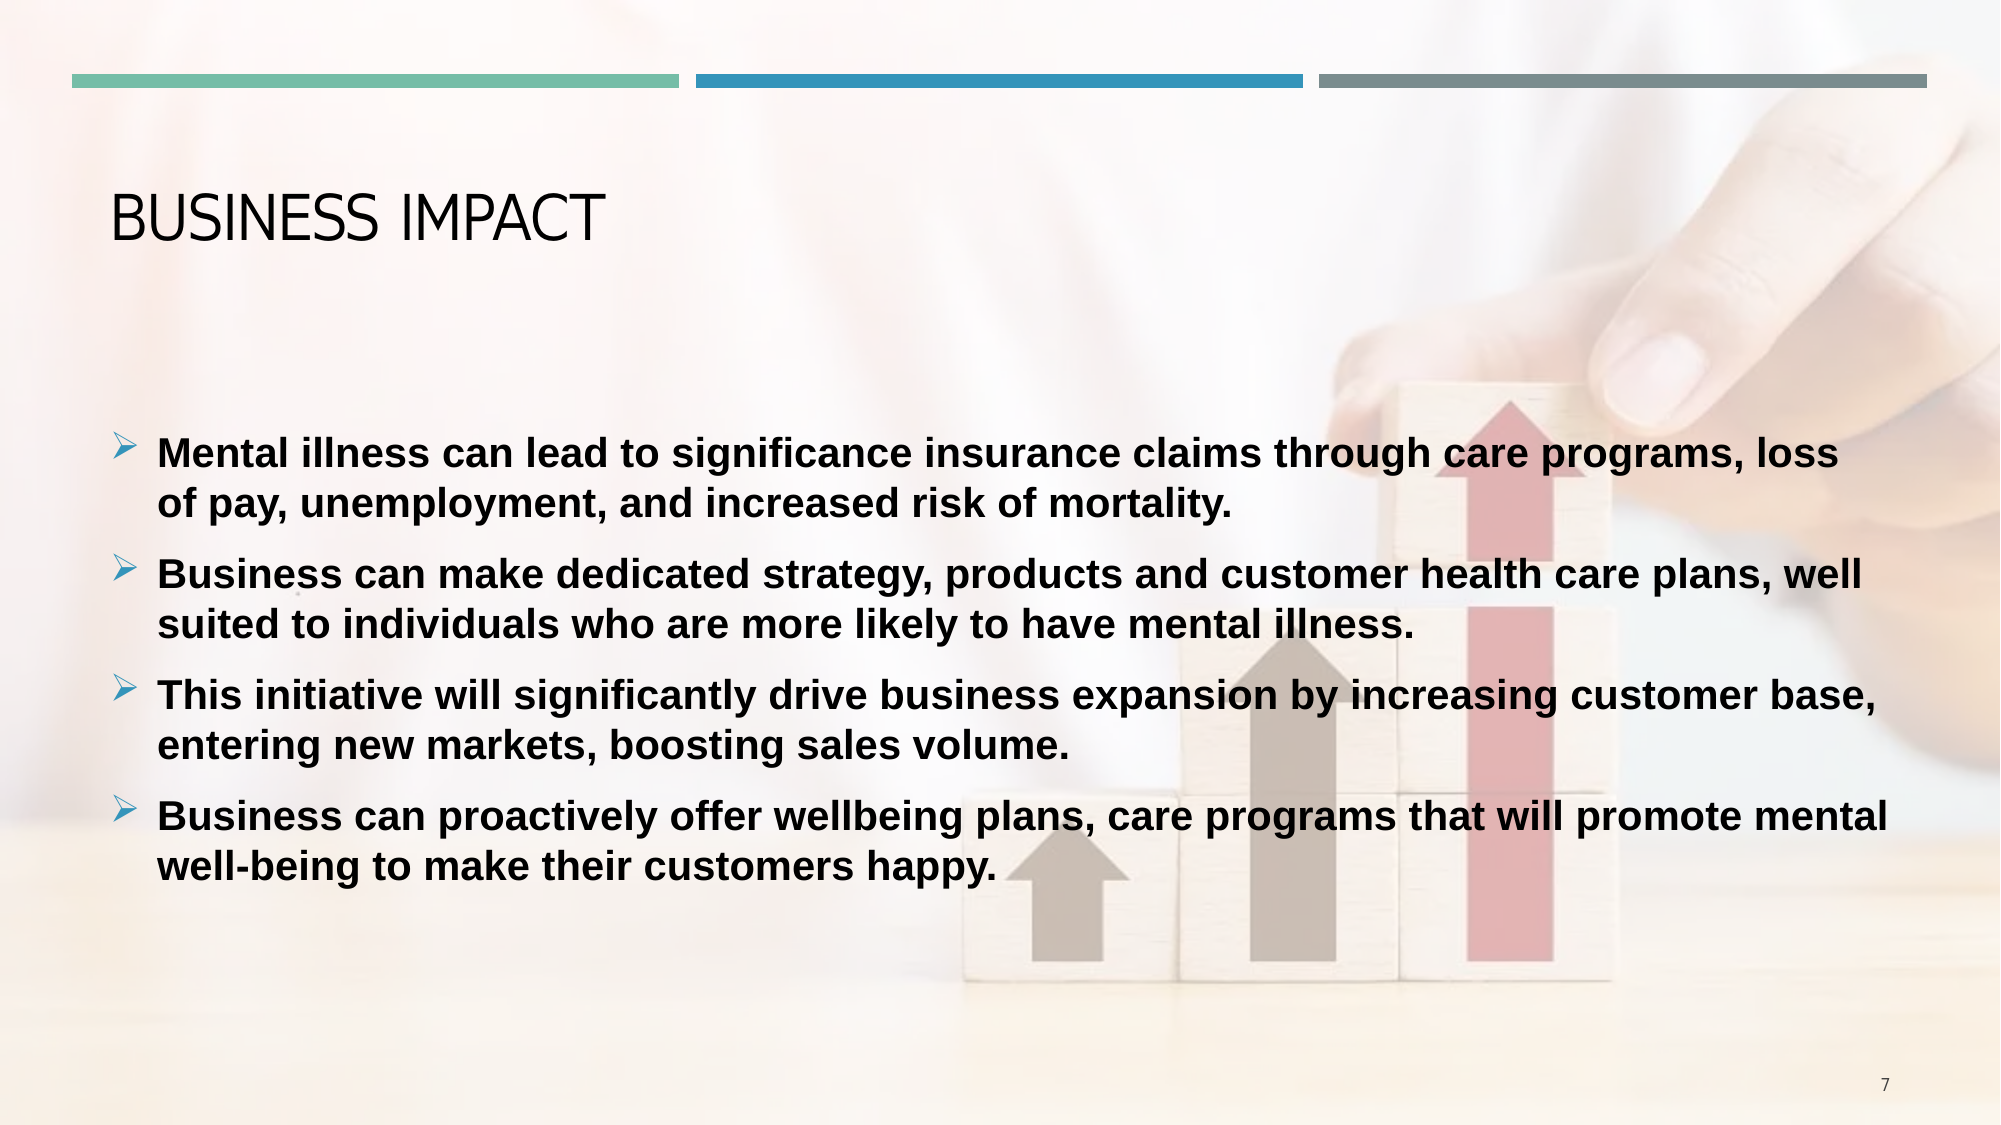

# Business IMPACT
Mental illness can lead to significance insurance claims through care programs, loss of pay, unemployment, and increased risk of mortality.
Business can make dedicated strategy, products and customer health care plans, well suited to individuals who are more likely to have mental illness.
This initiative will significantly drive business expansion by increasing customer base, entering new markets, boosting sales volume.
Business can proactively offer wellbeing plans, care programs that will promote mental well-being to make their customers happy.
7